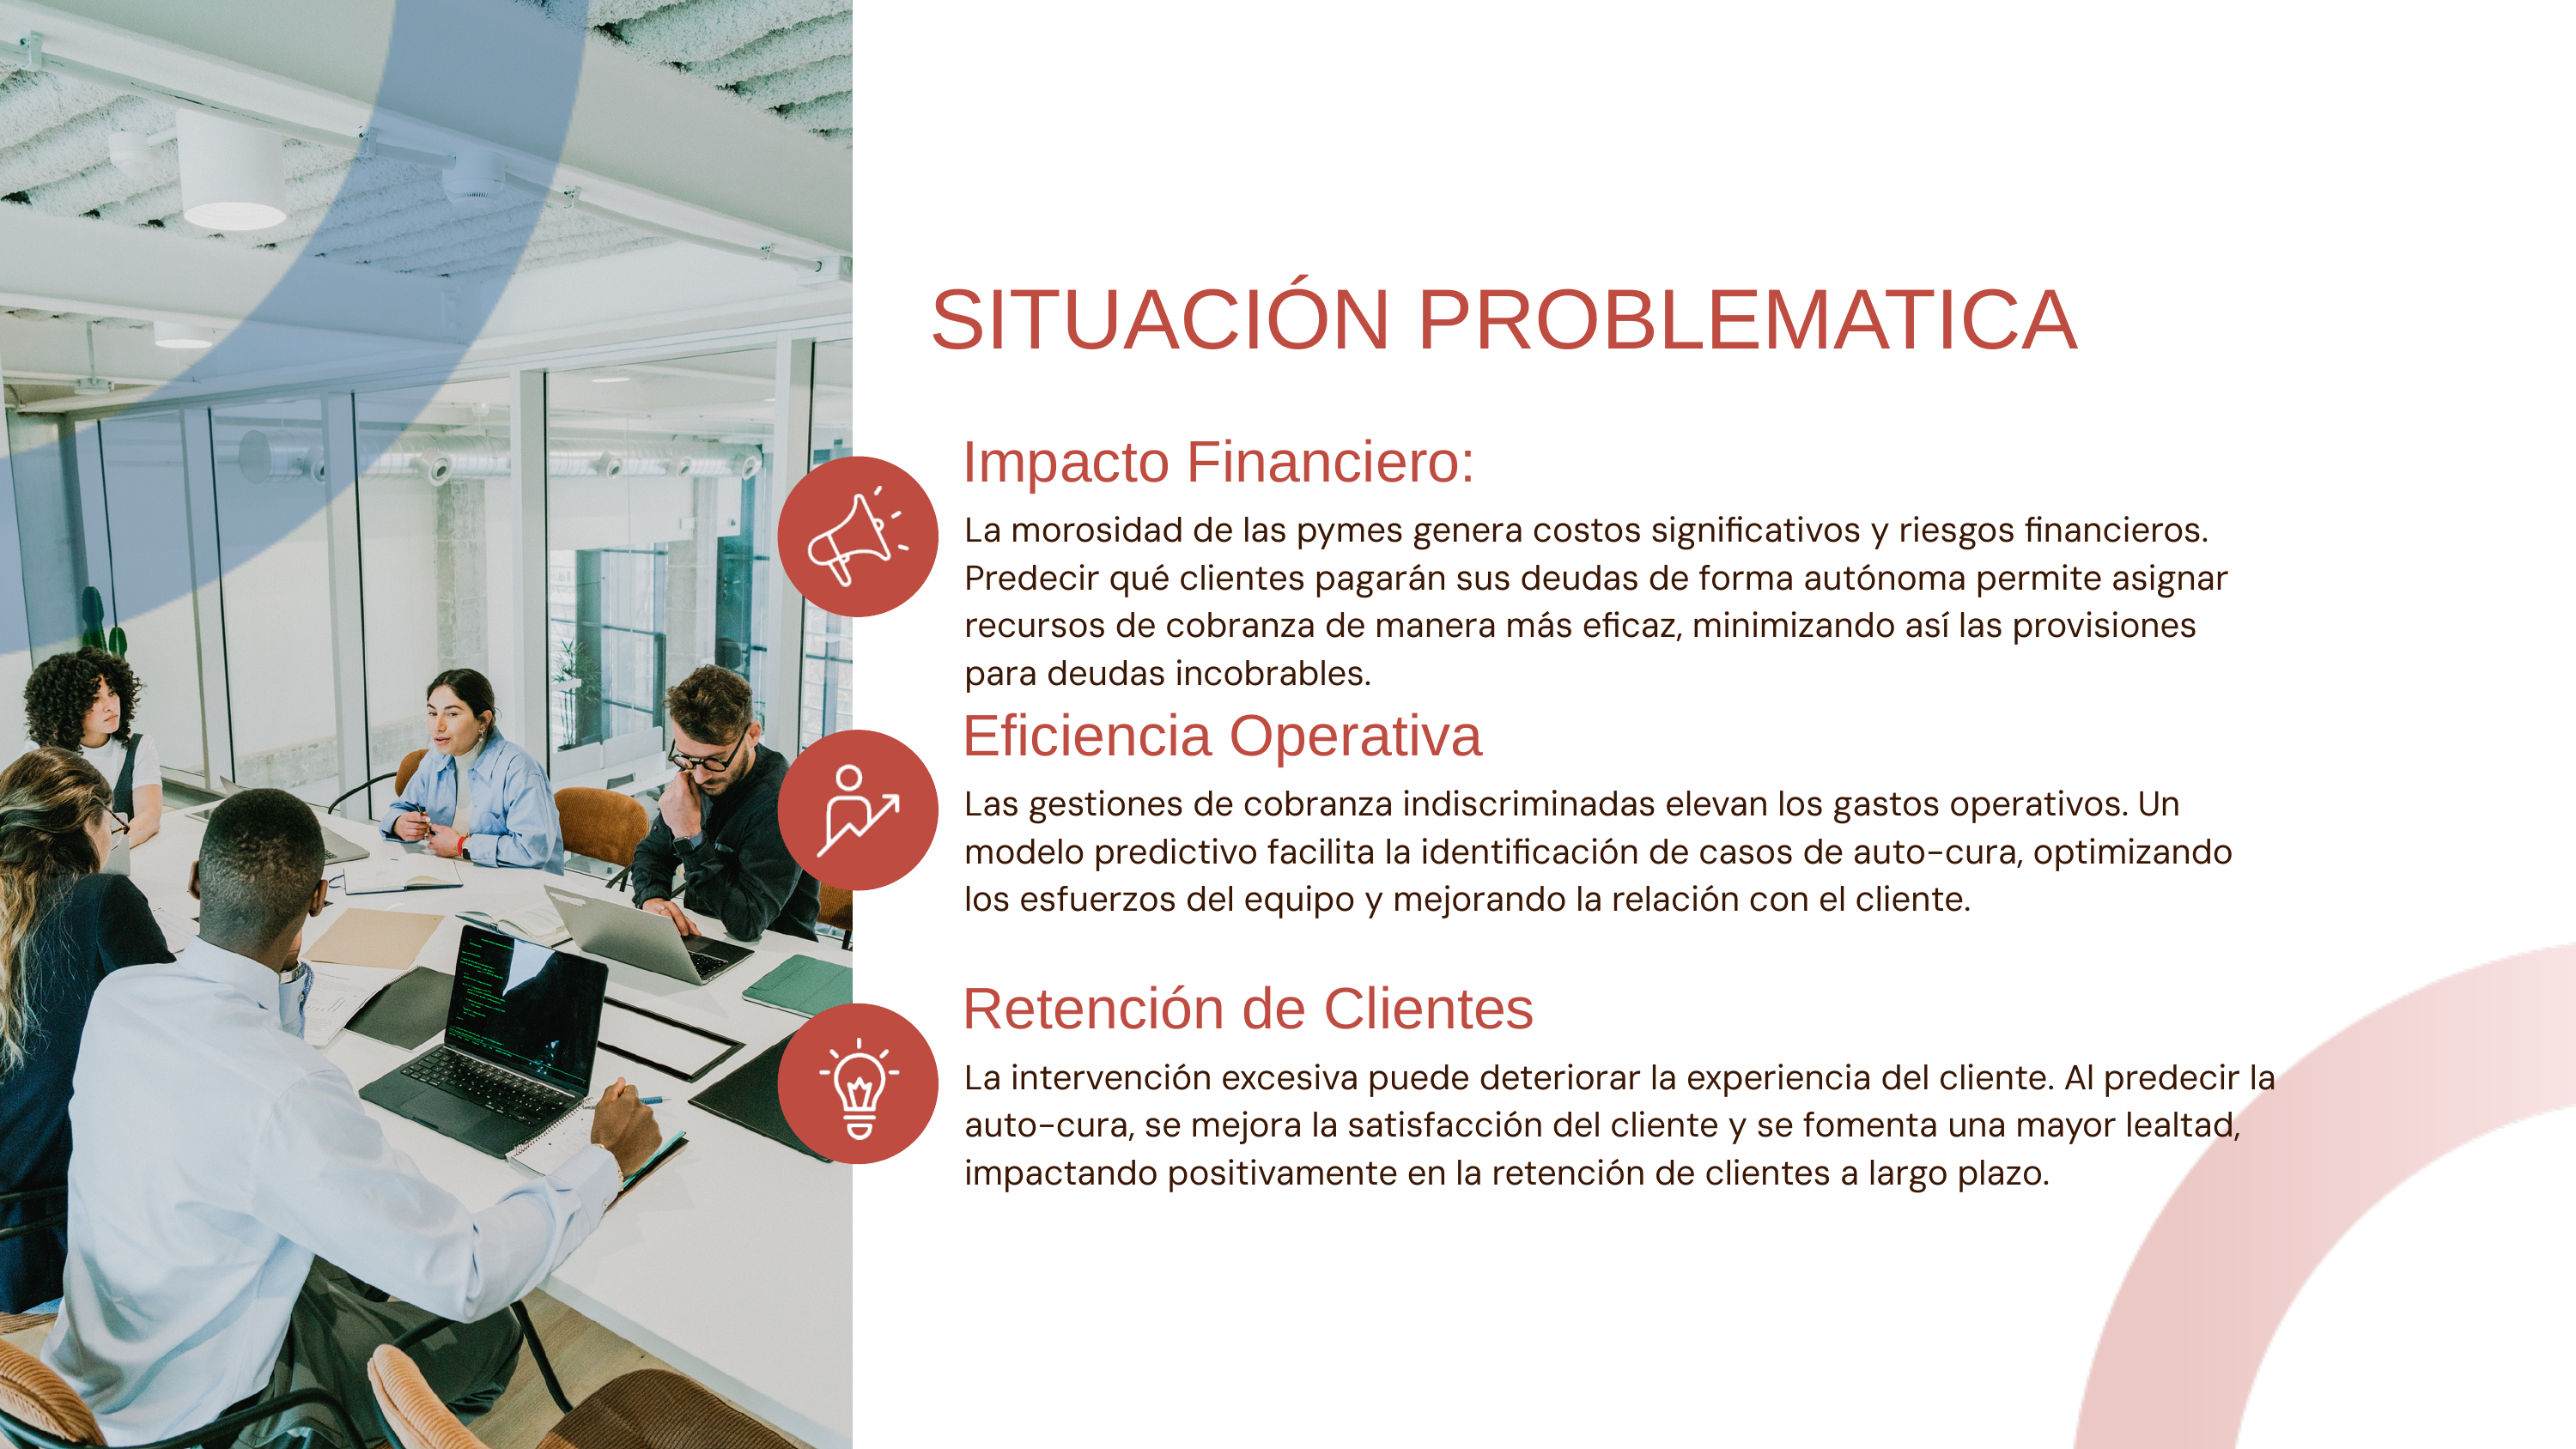

SITUACIÓN PROBLEMATICA
Impacto Financiero:

La morosidad de las pymes genera costos significativos y riesgos financieros. Predecir qué clientes pagarán sus deudas de forma autónoma permite asignar recursos de cobranza de manera más eficaz, minimizando así las provisiones para deudas incobrables.
Eficiencia Operativa

Las gestiones de cobranza indiscriminadas elevan los gastos operativos. Un modelo predictivo facilita la identificación de casos de auto-cura, optimizando los esfuerzos del equipo y mejorando la relación con el cliente.

Retención de Clientes

La intervención excesiva puede deteriorar la experiencia del cliente. Al predecir la auto-cura, se mejora la satisfacción del cliente y se fomenta una mayor lealtad, impactando positivamente en la retención de clientes a largo plazo.